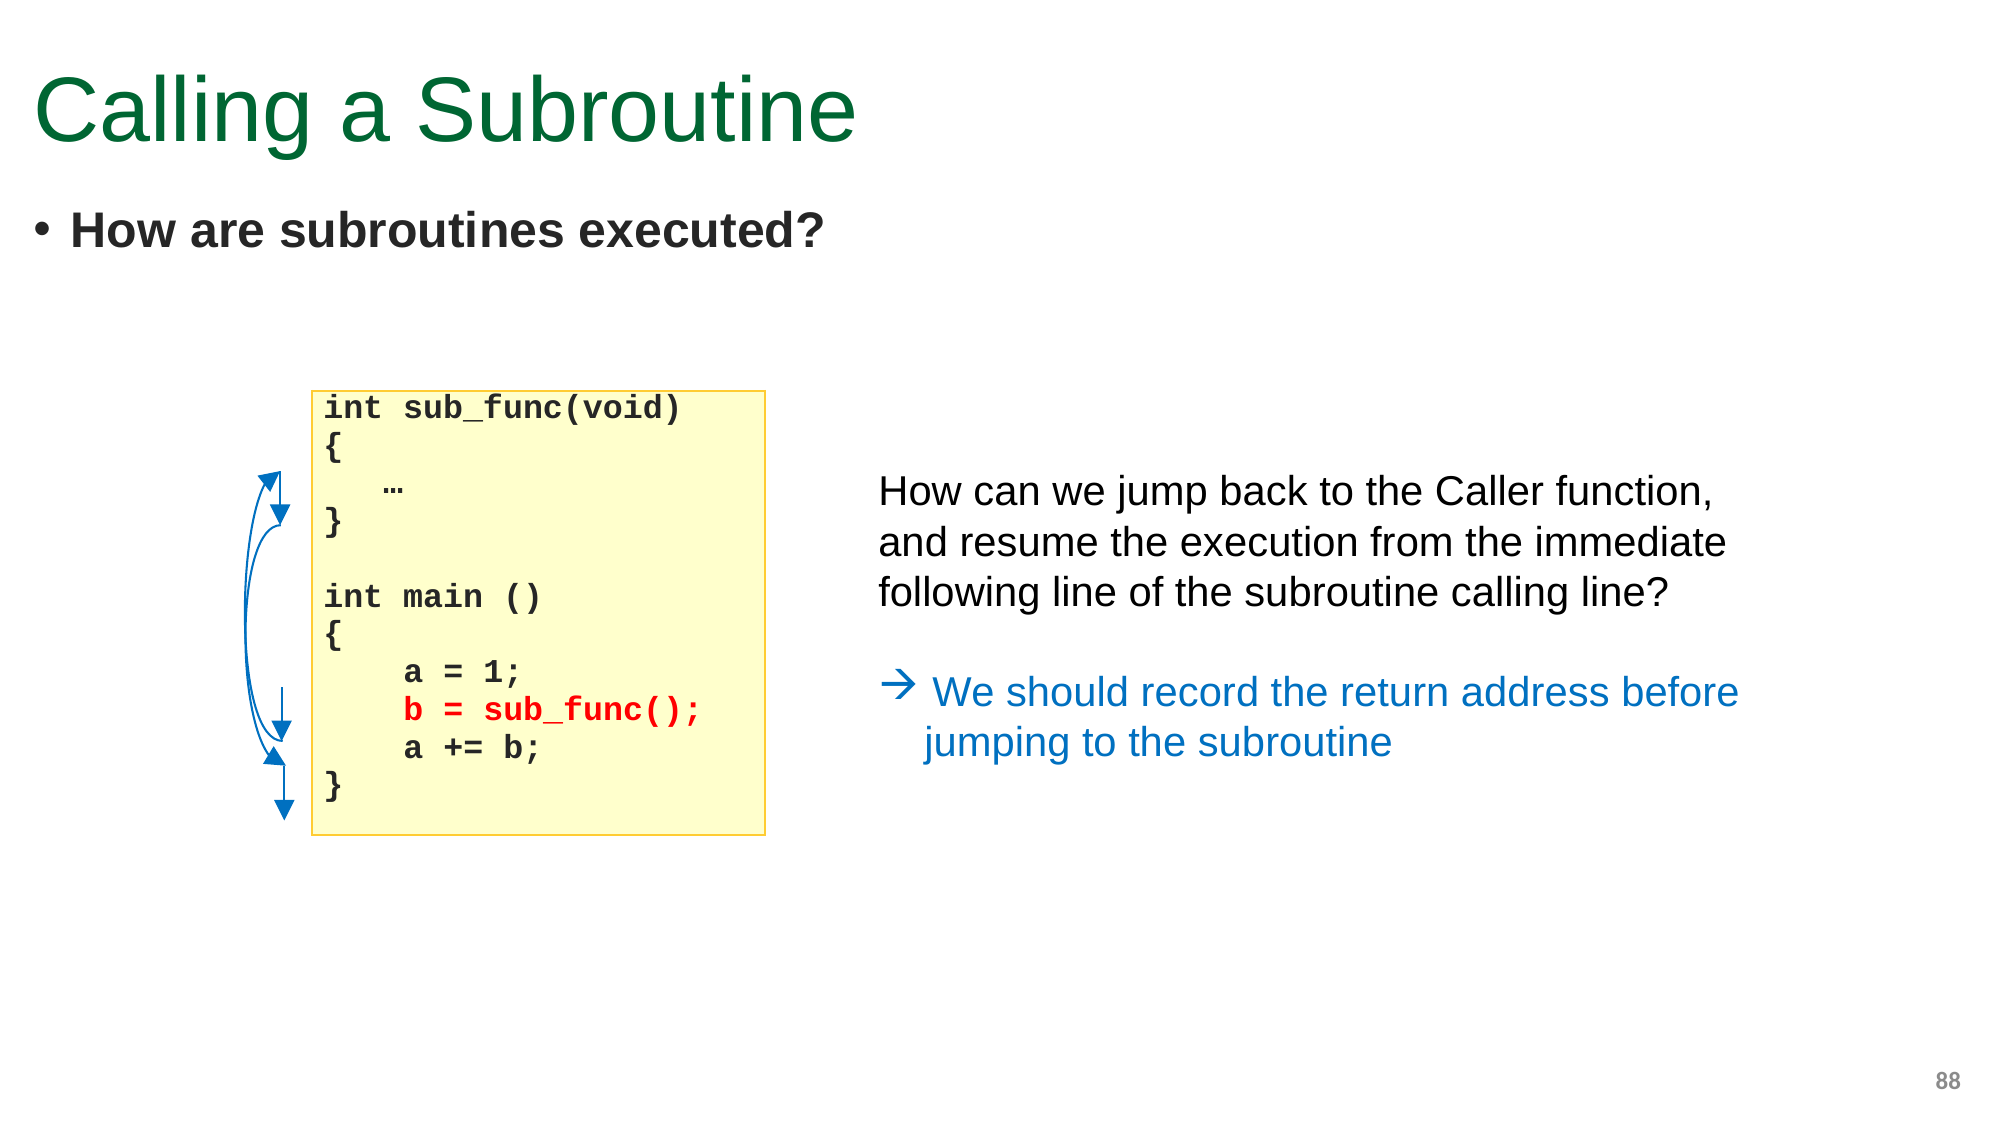

# Calling a Subroutine
How are subroutines executed?
| int sub\_func(void) { … } int main () { a = 1; b = sub\_func(); a += b; } |
| --- |
How can we jump back to the Caller function,
and resume the execution from the immediate
following line of the subroutine calling line?

We should record the return address before
    jumping to the subroutine

88